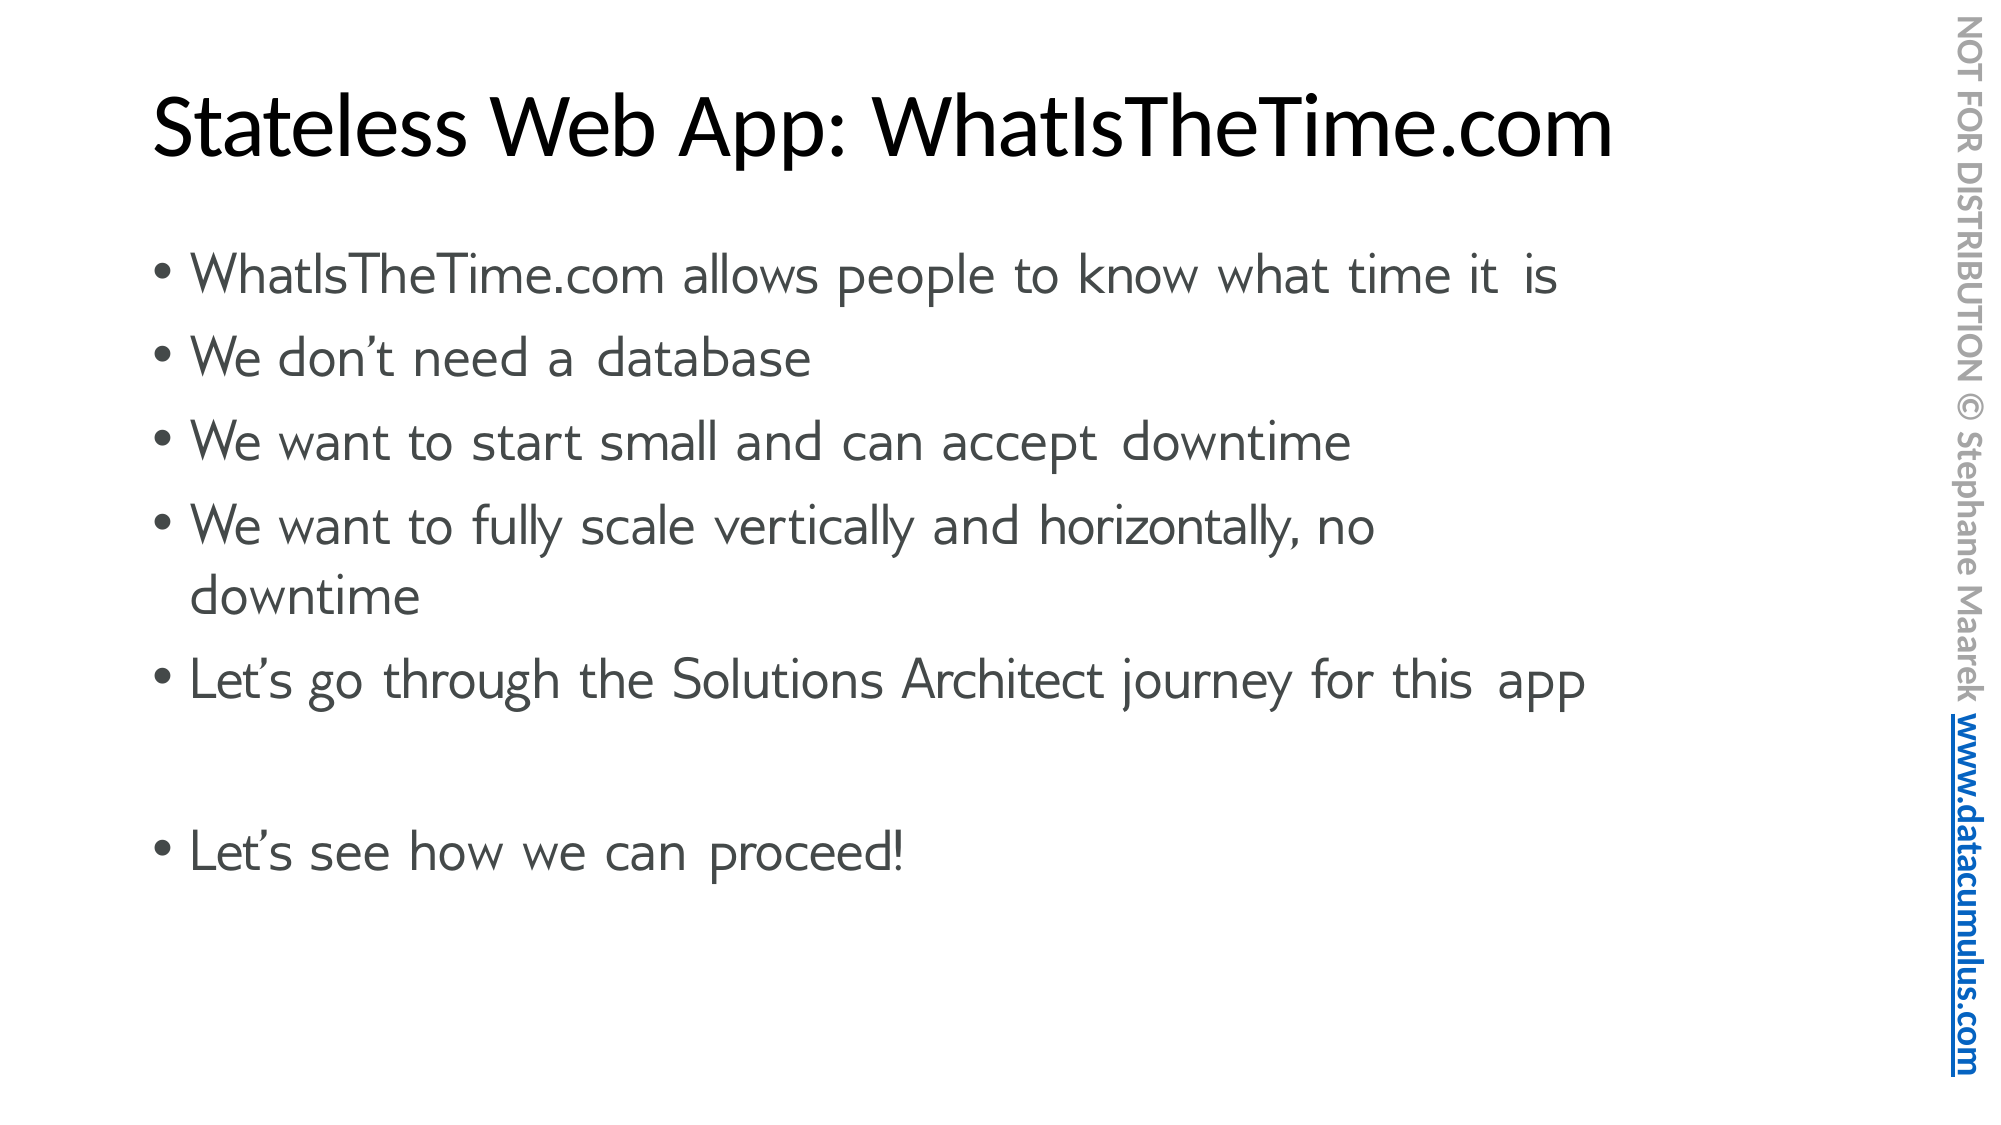

NOT FOR DISTRIBUTION © Stephane Maarek www.datacumulus.com
# Stateless Web App: WhatIsTheTime.com
WhatIsTheTime.com allows people to know what time it is
We don’t need a database
We want to start small and can accept downtime
We want to fully scale vertically and horizontally, no downtime
Let’s go through the Solutions Architect journey for this app

Let’s see how we can proceed!
© Stephane Maarek